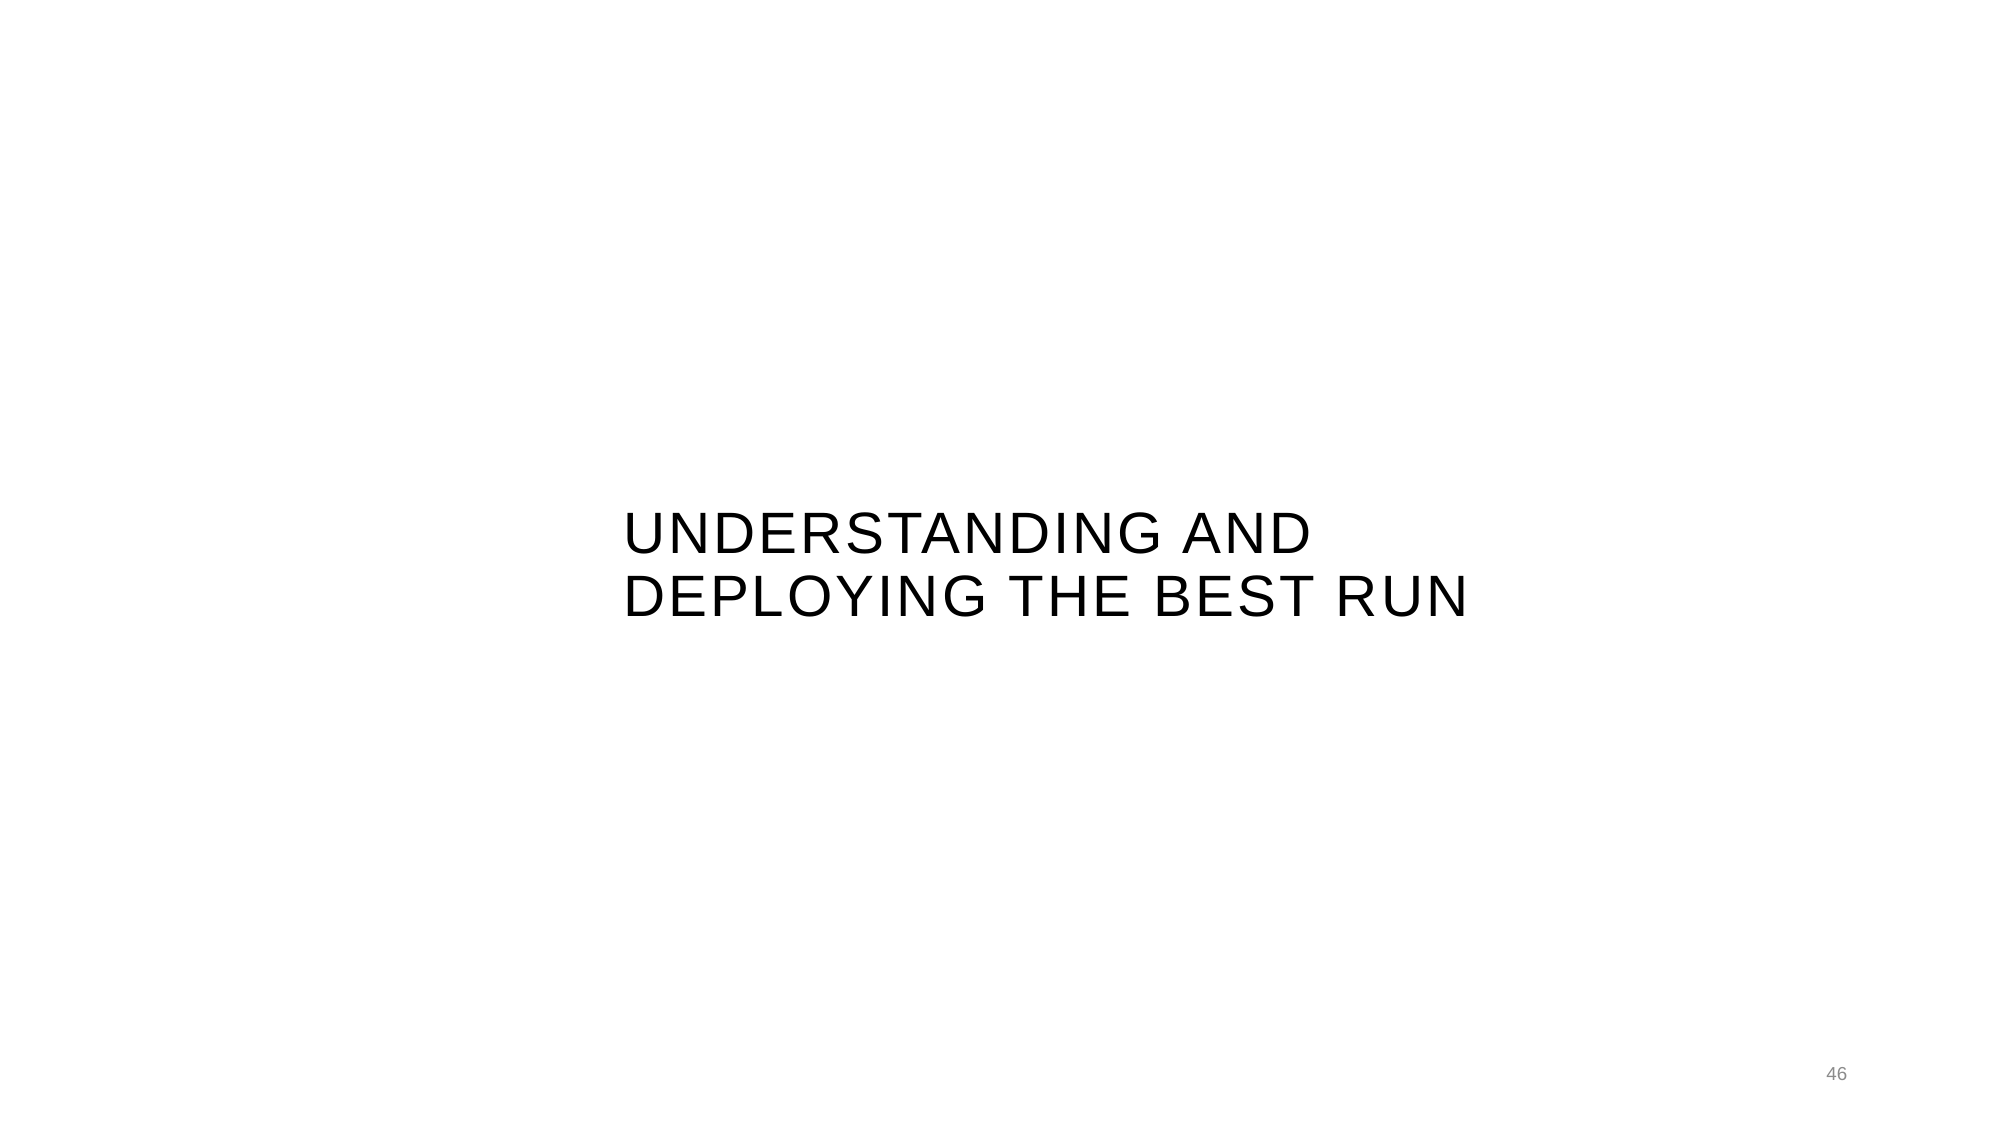

# Understanding and deploying the best run
46